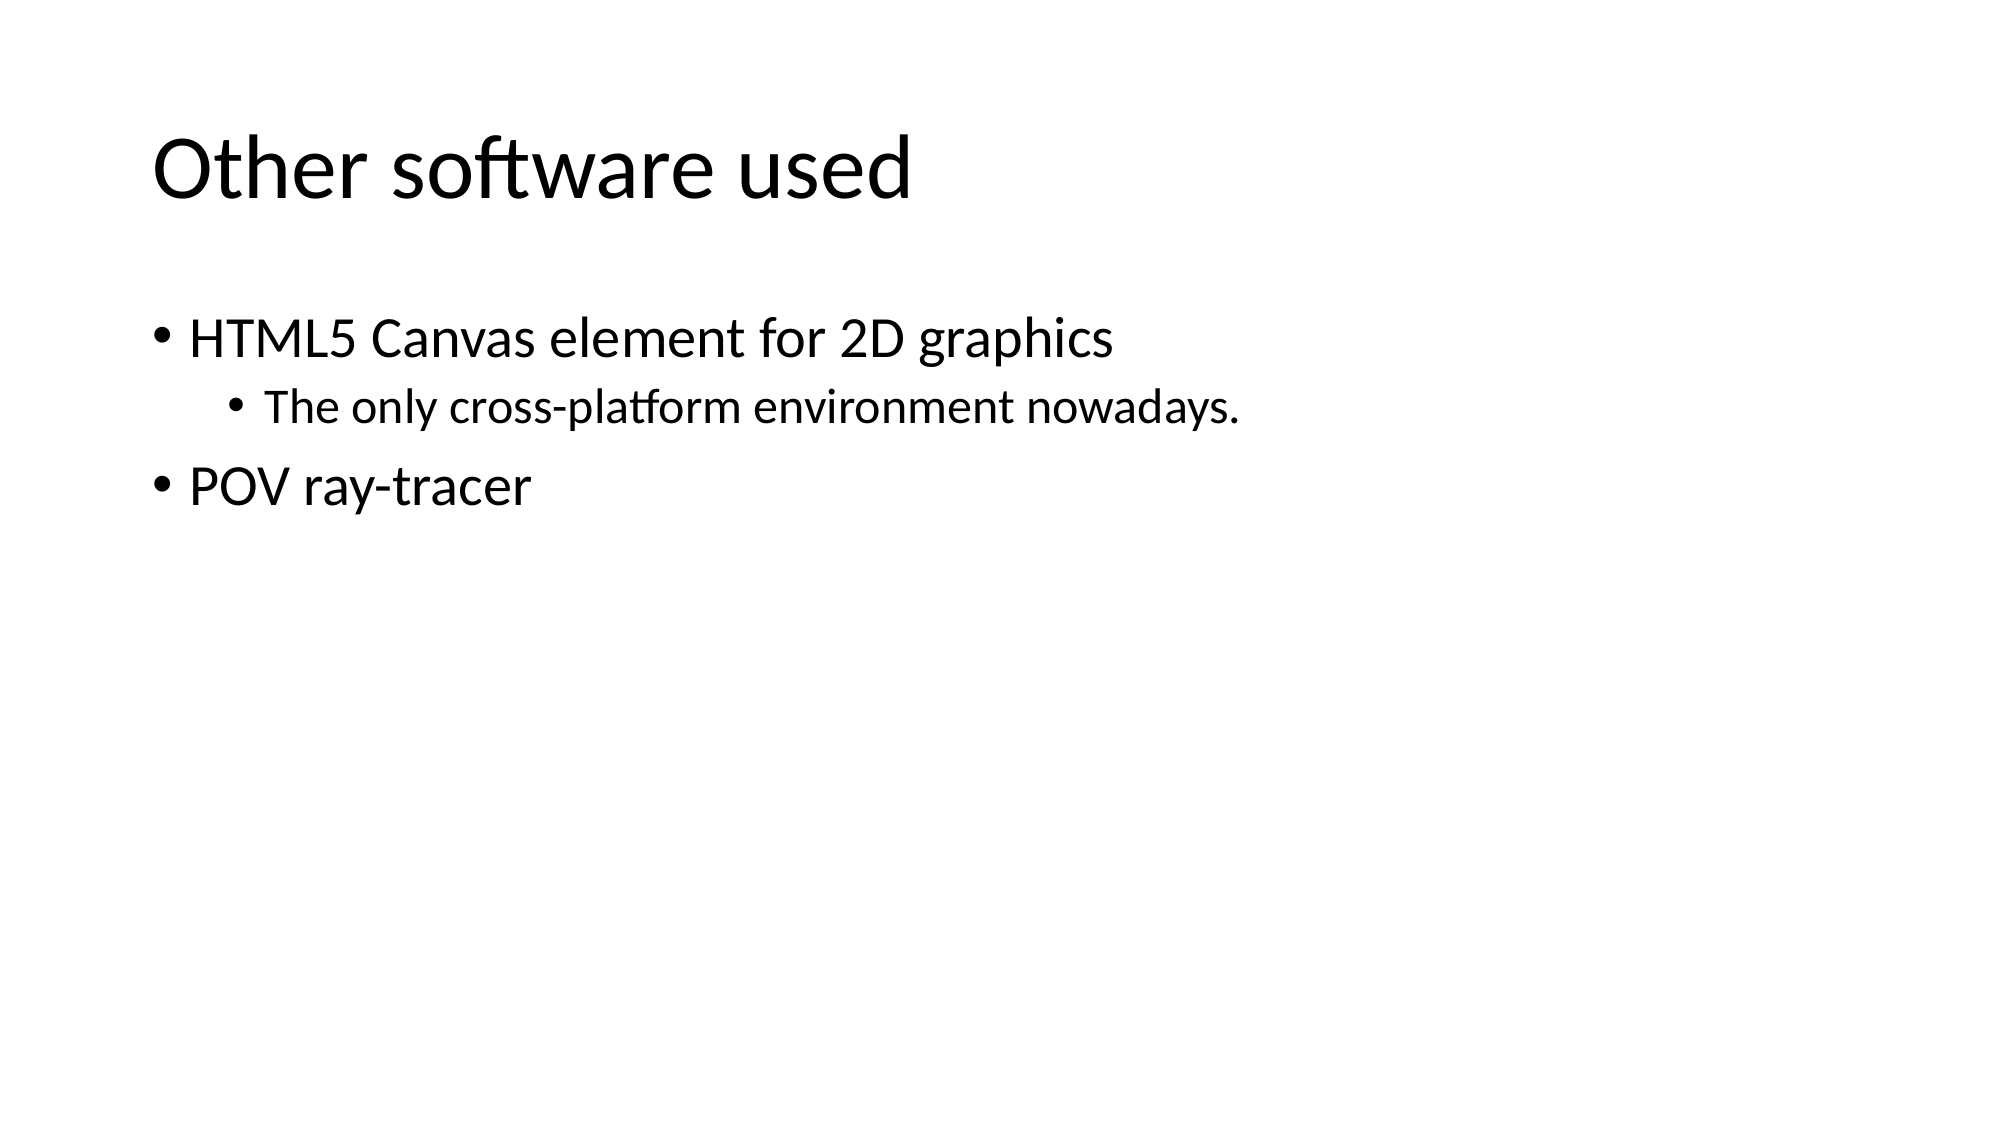

# Other software used
HTML5 Canvas element for 2D graphics
The only cross-platform environment nowadays.
POV ray-tracer